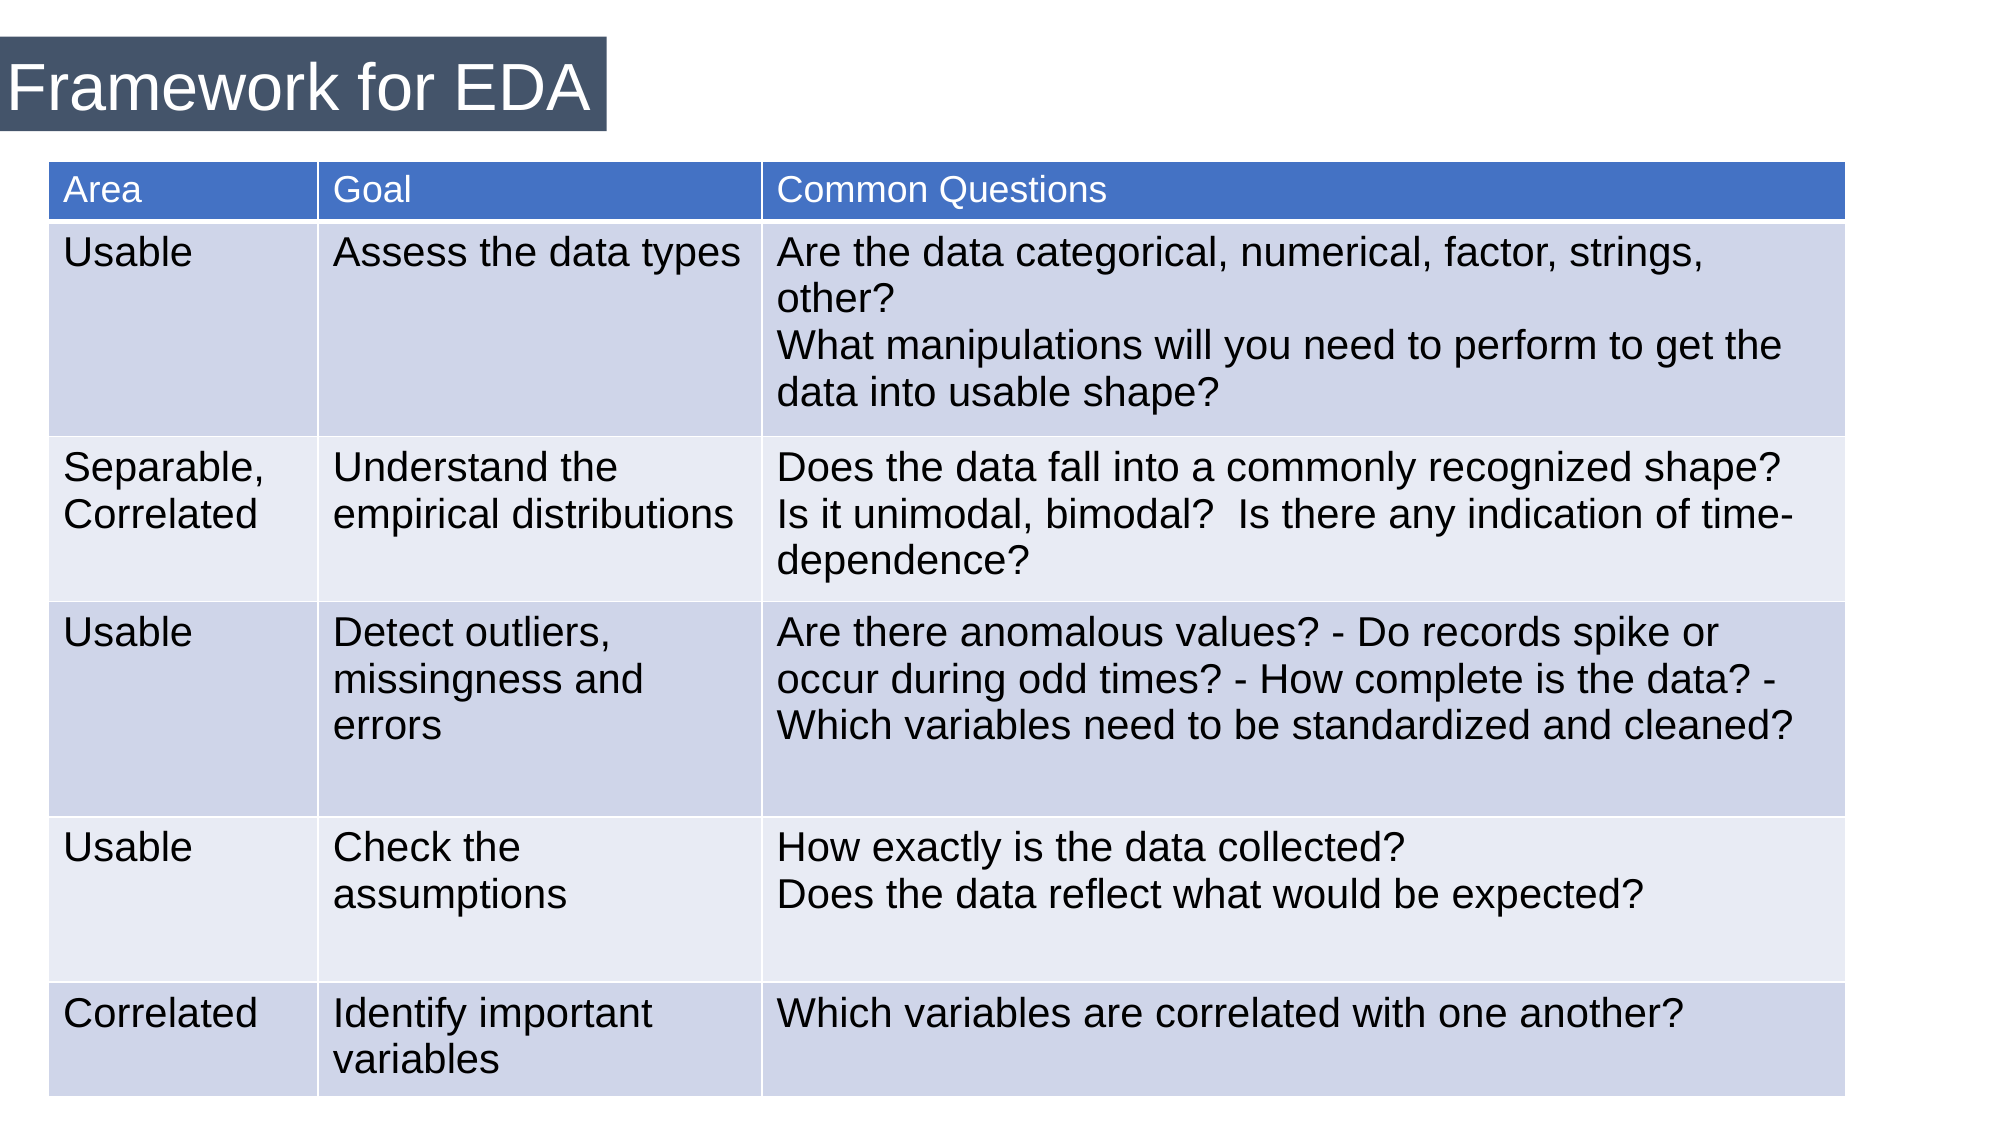

A Framework for EDA
| Area | Goal | Common Questions |
| --- | --- | --- |
| Usable | Assess the data types | Are the data categorical, numerical, factor, strings, other? What manipulations will you need to perform to get the data into usable shape? |
| Separable, Correlated | Understand the empirical distributions | Does the data fall into a commonly recognized shape? Is it unimodal, bimodal? Is there any indication of time-dependence? |
| Usable | Detect outliers, missingness and errors | Are there anomalous values? - Do records spike or occur during odd times? - How complete is the data? - Which variables need to be standardized and cleaned? |
| Usable | Check the assumptions | How exactly is the data collected? Does the data reflect what would be expected? |
| Correlated | Identify important variables | Which variables are correlated with one another? |
18